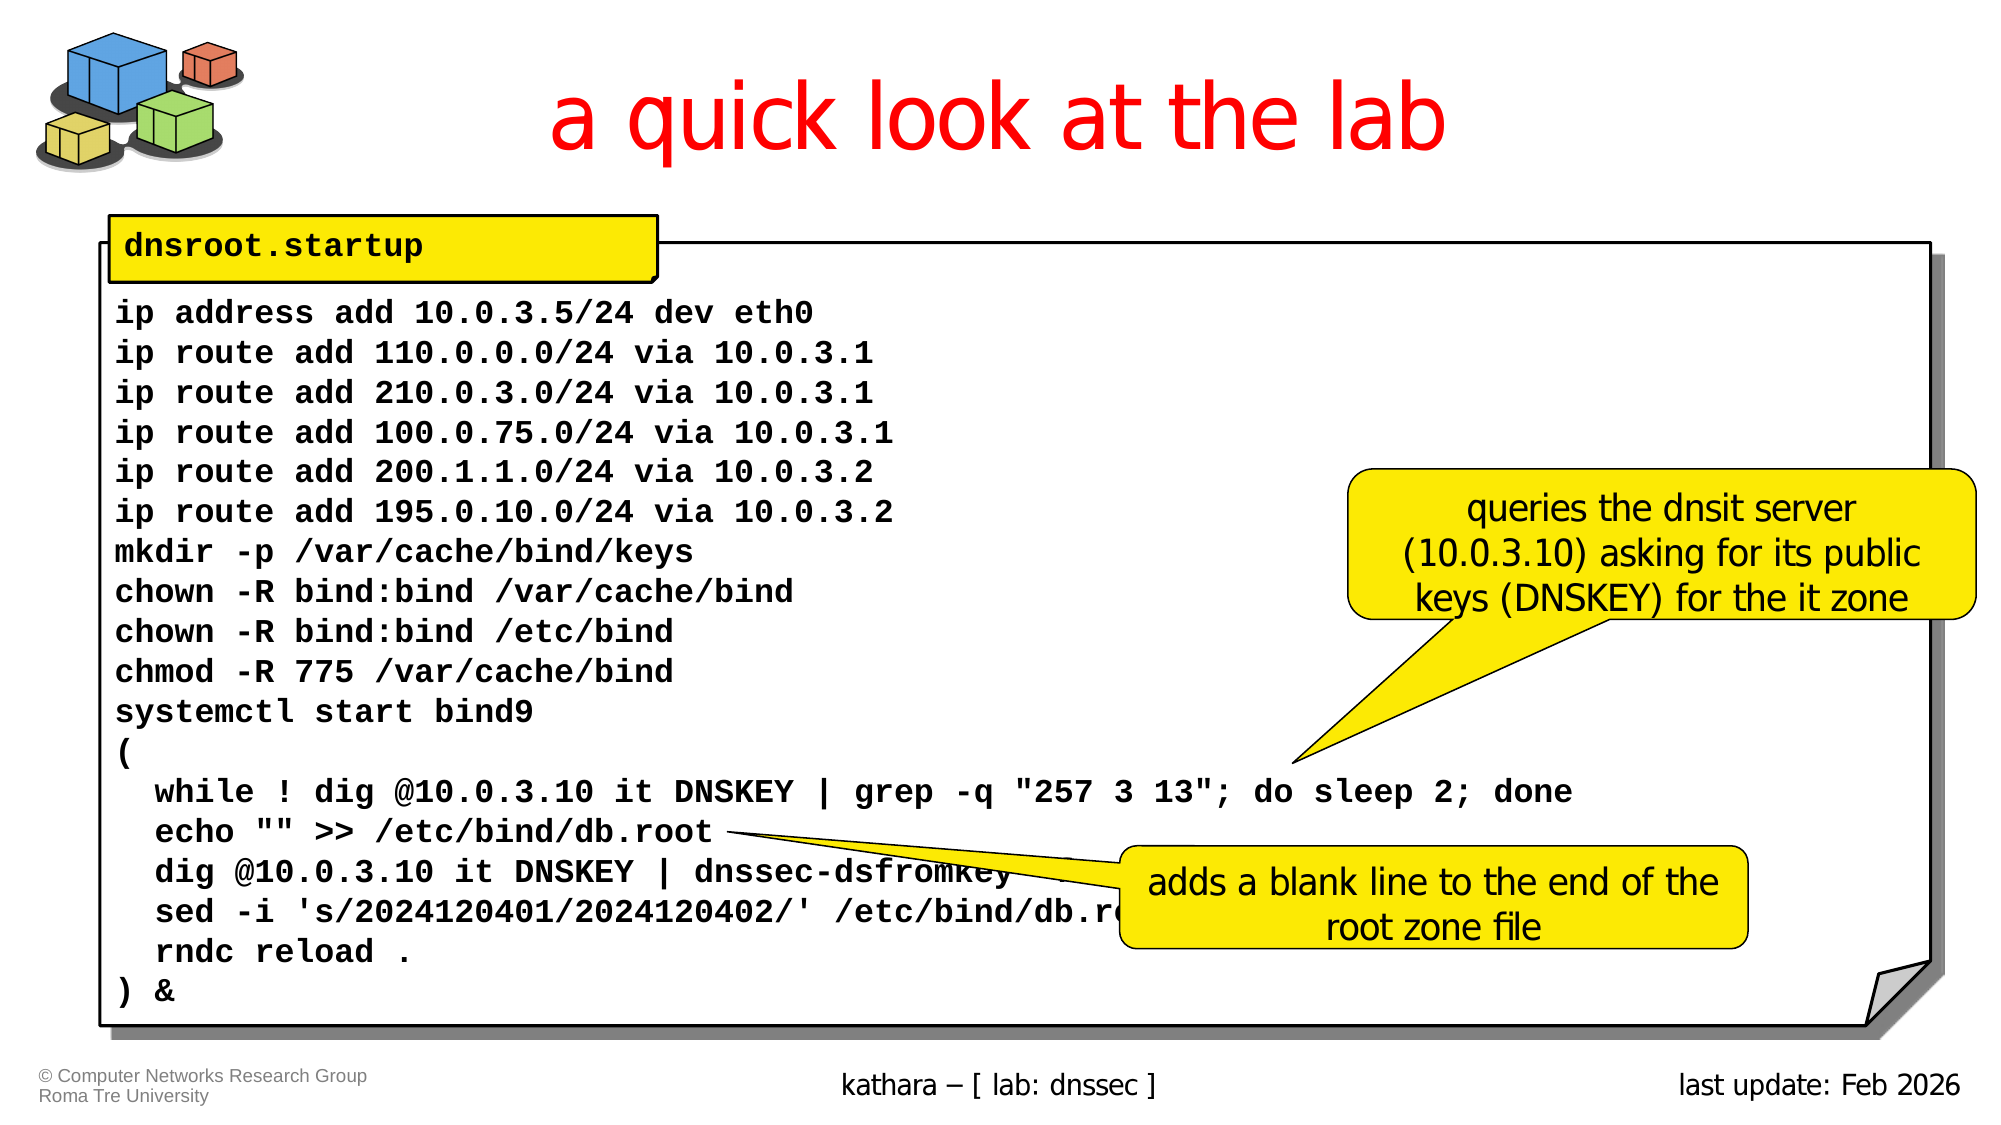

# a quick look at the lab
dnsroot.startup

ip address add 10.0.3.5/24 dev eth0
ip route add 110.0.0.0/24 via 10.0.3.1
ip route add 210.0.3.0/24 via 10.0.3.1
ip route add 100.0.75.0/24 via 10.0.3.1
ip route add 200.1.1.0/24 via 10.0.3.2
ip route add 195.0.10.0/24 via 10.0.3.2
mkdir -p /var/cache/bind/keys
chown -R bind:bind /var/cache/bind
chown -R bind:bind /etc/bind
chmod -R 775 /var/cache/bind
systemctl start bind9
(
  while ! dig @10.0.3.10 it DNSKEY | grep -q "257 3 13"; do sleep 2; done
  echo "" >> /etc/bind/db.root
  dig @10.0.3.10 it DNSKEY | dnssec-dsfromkey -f - it >> /etc/bind/db.root
  sed -i 's/2024120401/2024120402/' /etc/bind/db.root
  rndc reload .
) &
queries the dnsit server (10.0.3.10) asking for its public keys (DNSKEY) for the it zone
adds a blank line to the end of the root zone file
kathara – [ lab: dnssec ]
last update: Feb 2026